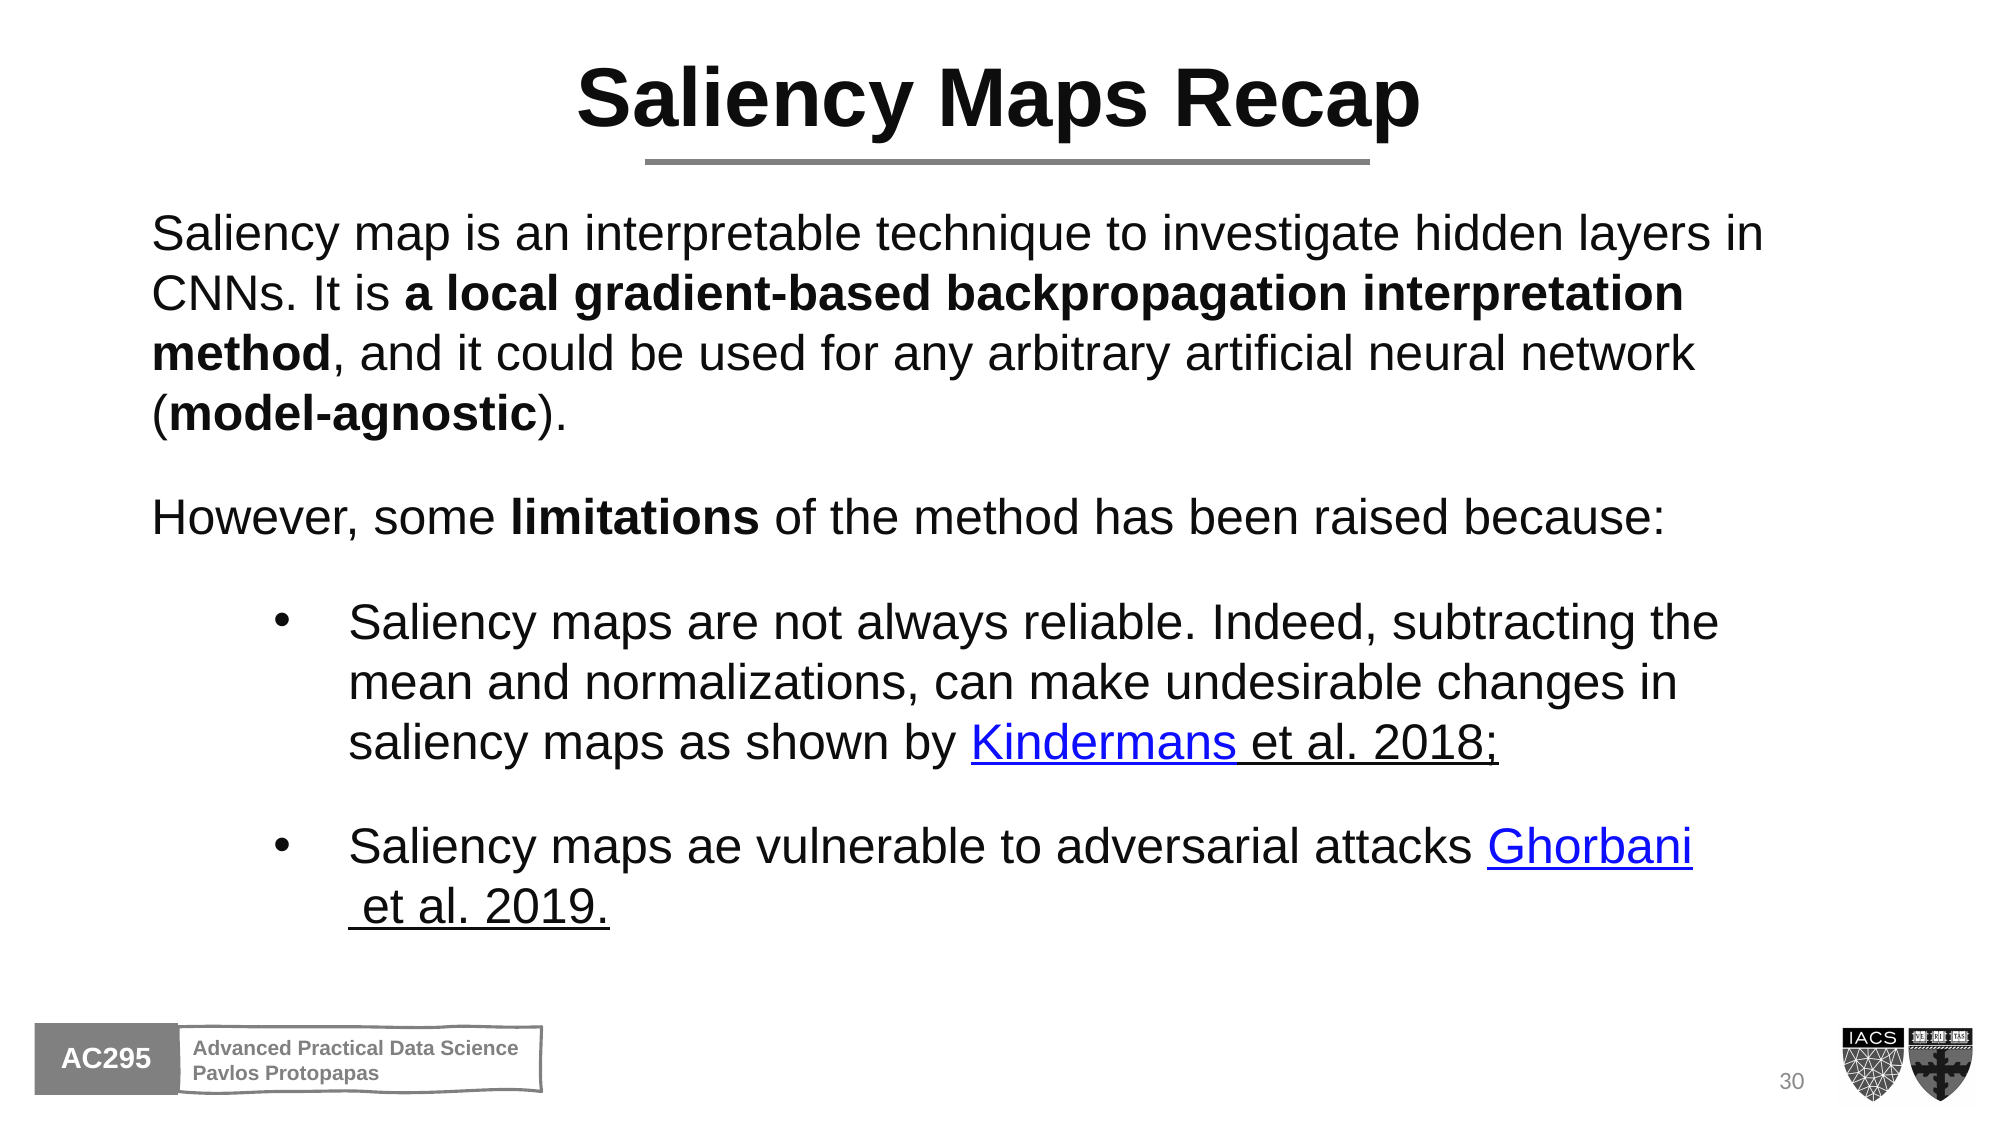

# Saliency Maps Recap
Saliency map is an interpretable technique to investigate hidden layers in CNNs. It is a local gradient-based backpropagation interpretation method, and it could be used for any arbitrary artificial neural network (model-agnostic).
However, some limitations of the method has been raised because:
Saliency maps are not always reliable. Indeed, subtracting the mean and normalizations, can make undesirable changes in saliency maps as shown by Kindermans et al. 2018;
Saliency maps ae vulnerable to adversarial attacks Ghorbani et al. 2019.
30